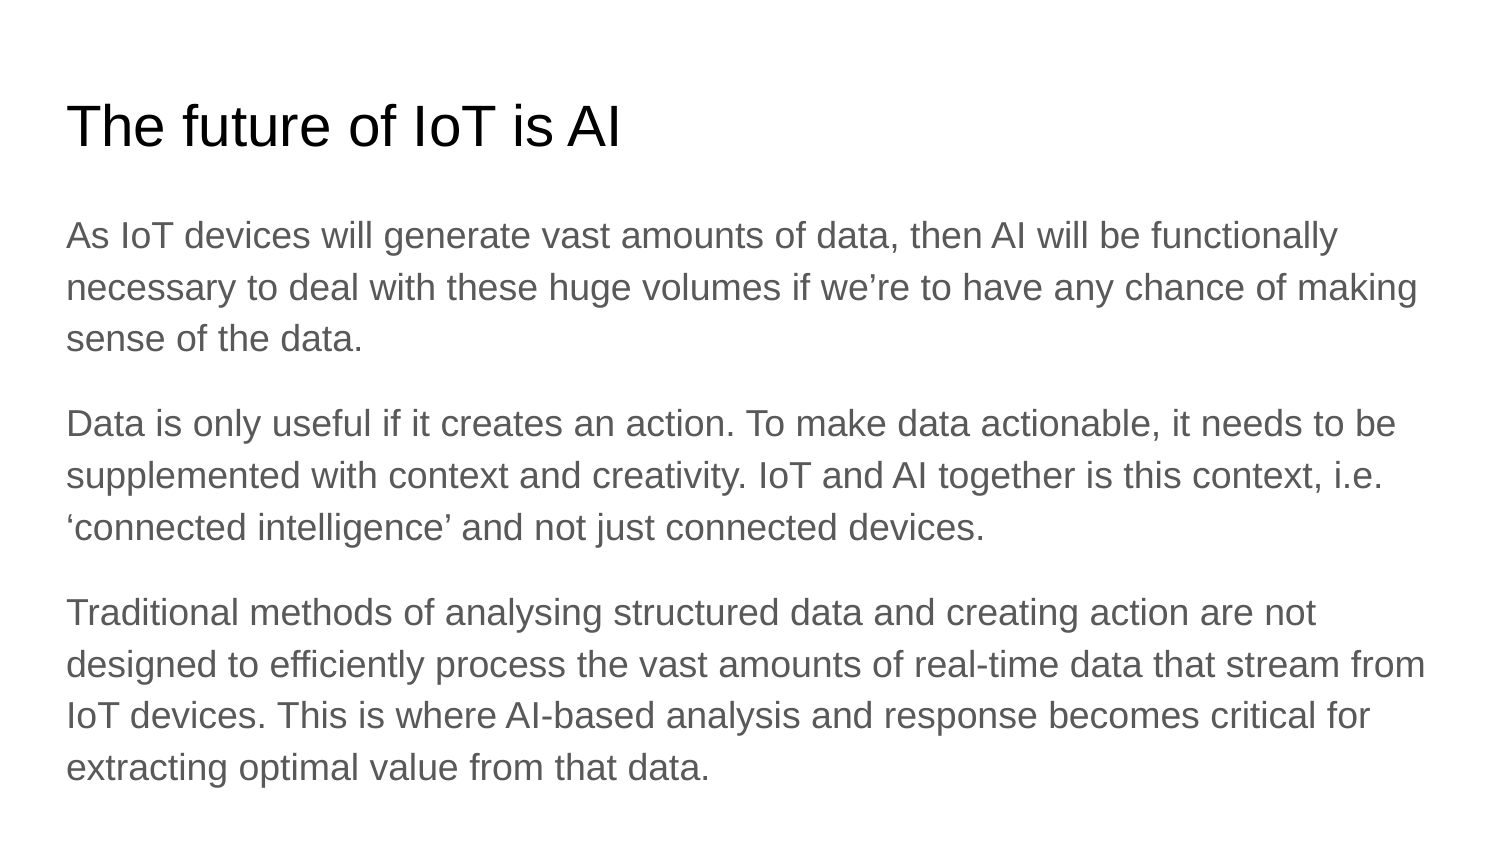

# The future of IoT is AI
As IoT devices will generate vast amounts of data, then AI will be functionally necessary to deal with these huge volumes if we’re to have any chance of making sense of the data.
Data is only useful if it creates an action. To make data actionable, it needs to be supplemented with context and creativity. IoT and AI together is this context, i.e. ‘connected intelligence’ and not just connected devices.
Traditional methods of analysing structured data and creating action are not designed to efficiently process the vast amounts of real-time data that stream from IoT devices. This is where AI-based analysis and response becomes critical for extracting optimal value from that data.